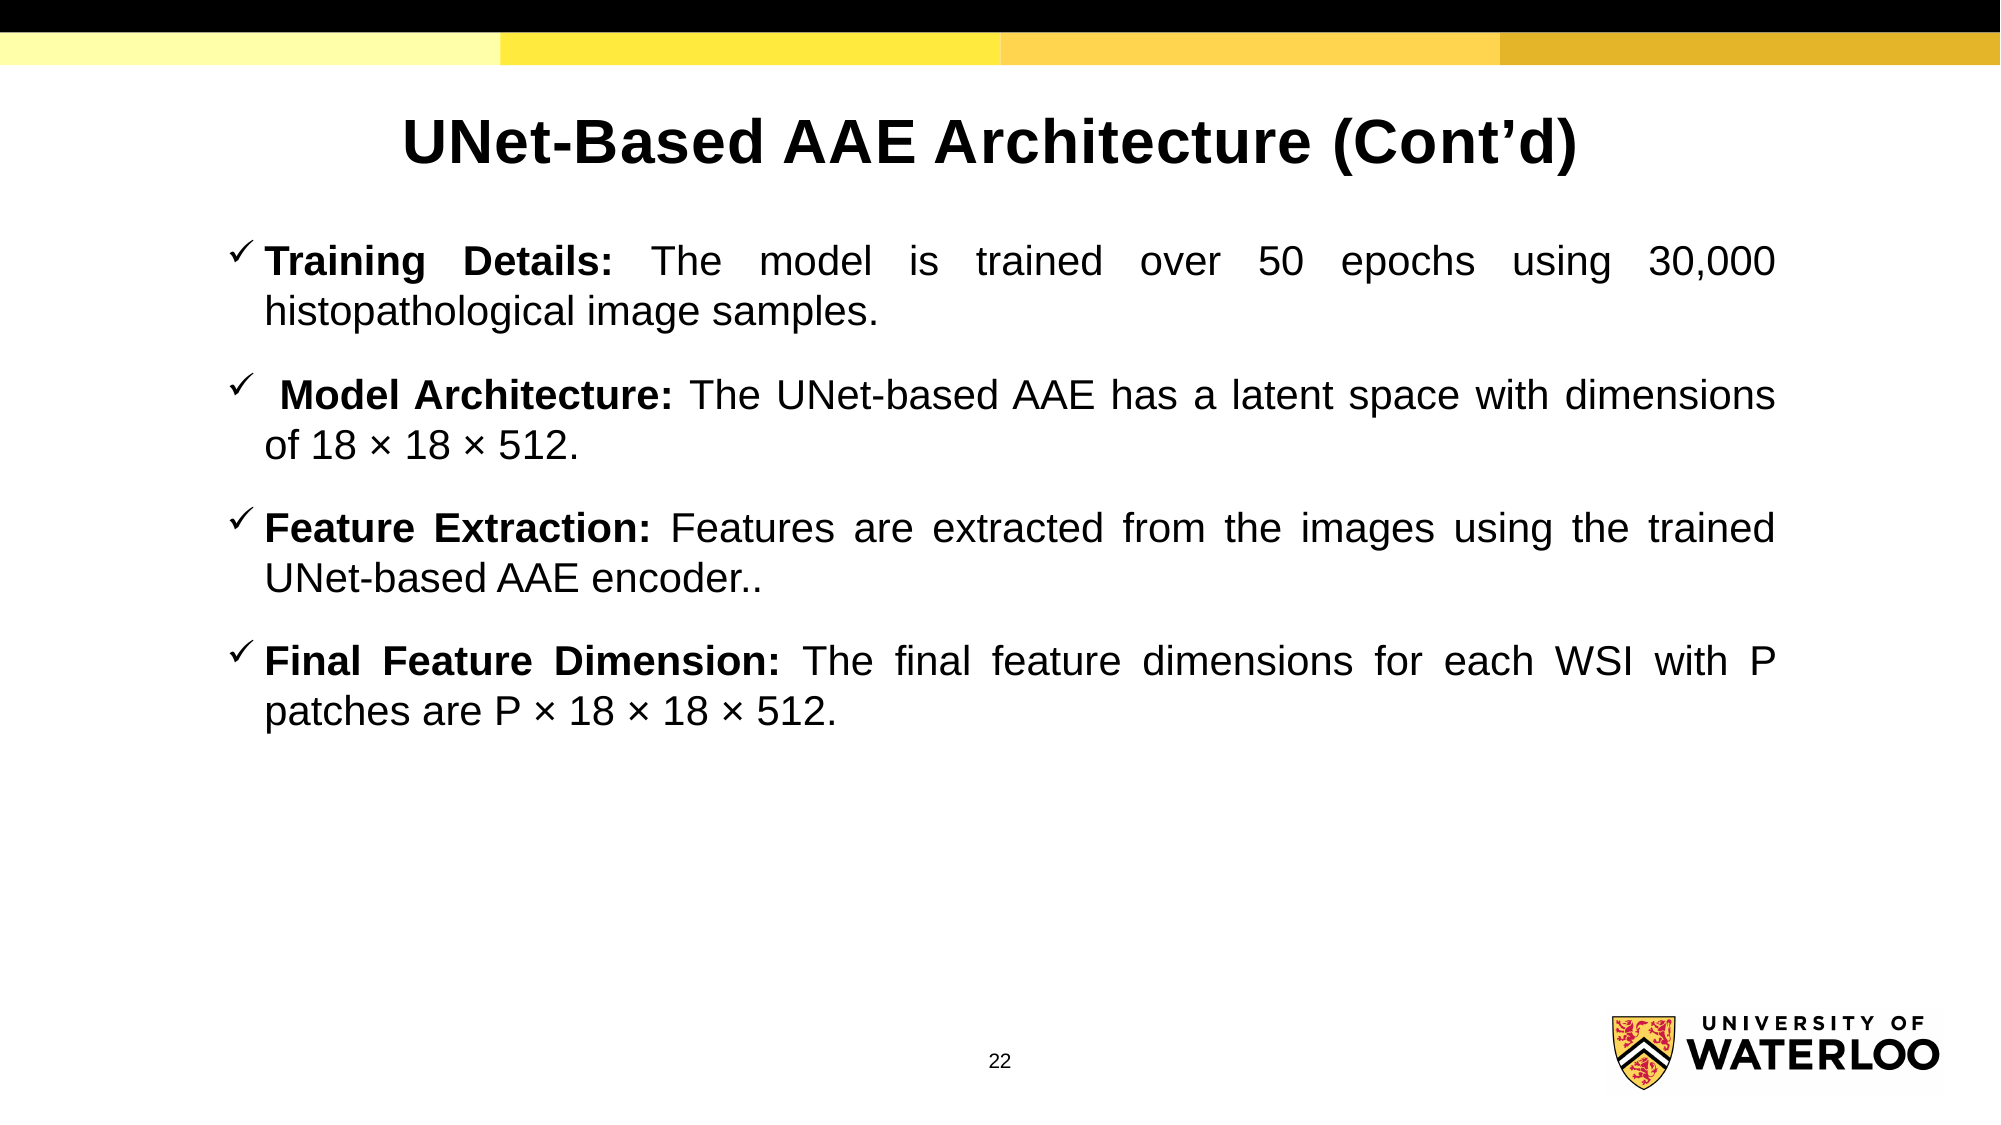

# UNet-Based AAE Architecture (Cont’d)
Training Details: The model is trained over 50 epochs using 30,000 histopathological image samples.
 Model Architecture: The UNet-based AAE has a latent space with dimensions of 18 × 18 × 512.
Feature Extraction: Features are extracted from the images using the trained UNet-based AAE encoder..
Final Feature Dimension: The final feature dimensions for each WSI with P patches are P × 18 × 18 × 512.
22